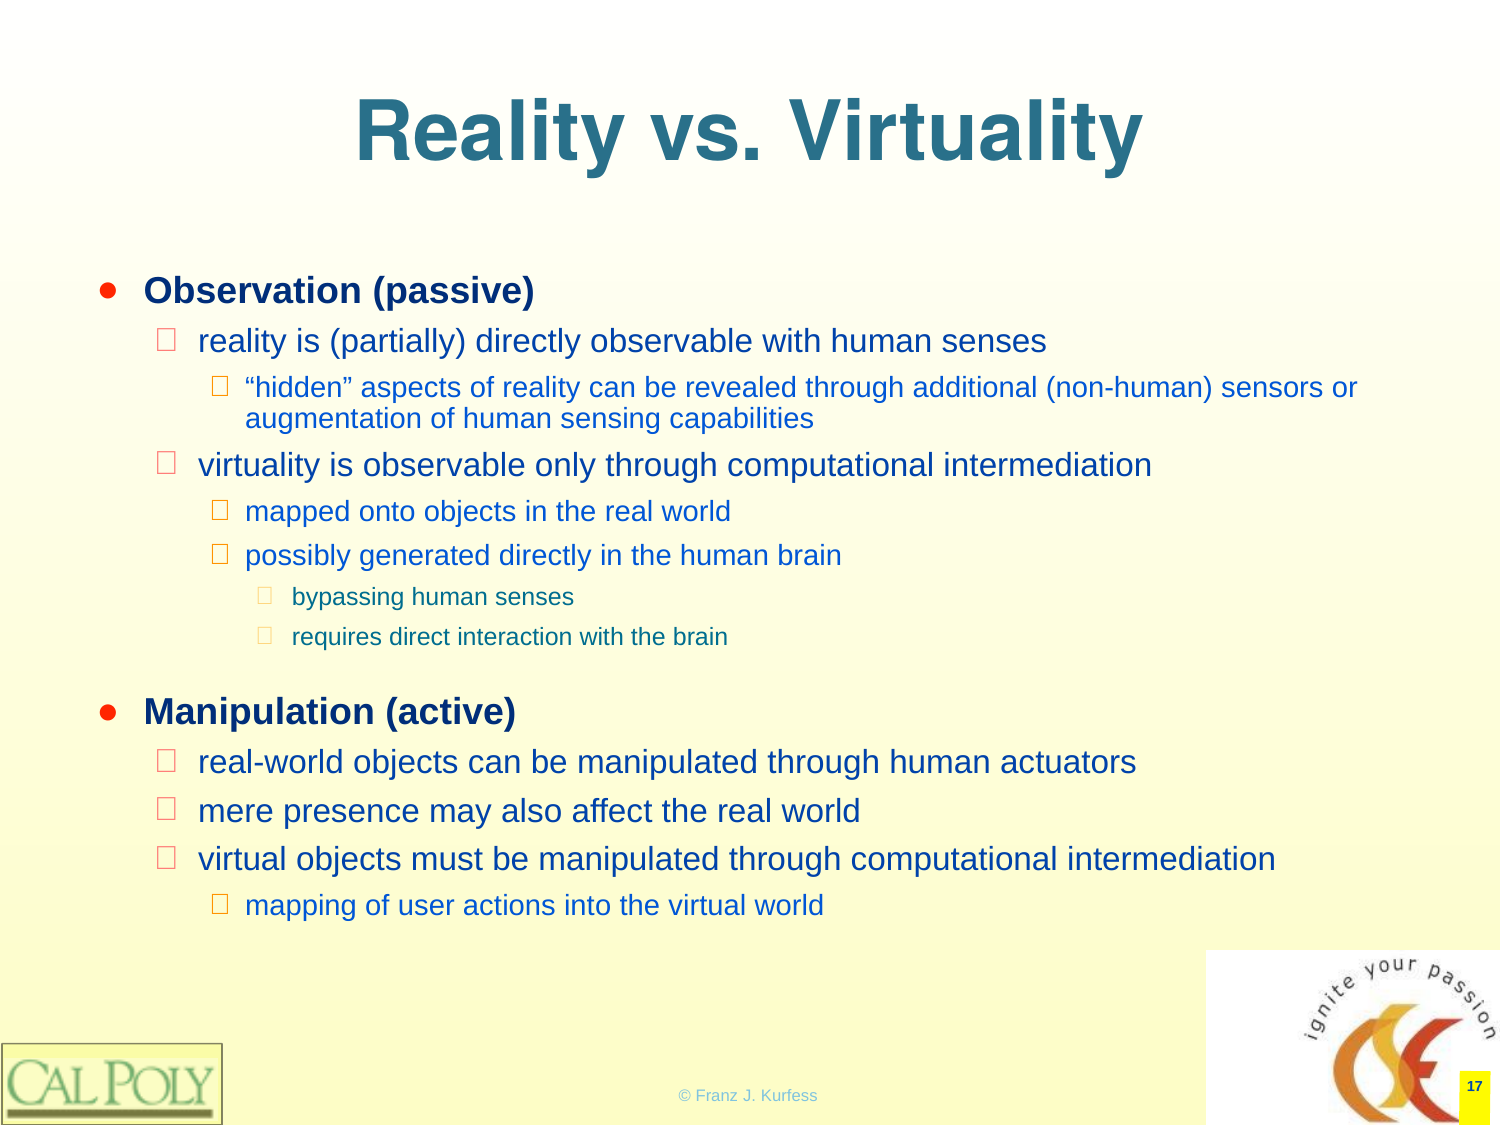

# Reality vs. Virtuality
Observation (passive)
reality is (partially) directly observable with human senses
“hidden” aspects of reality can be revealed through additional (non-human) sensors or augmentation of human sensing capabilities
virtuality is observable only through computational intermediation
mapped onto objects in the real world
possibly generated directly in the human brain
bypassing human senses
requires direct interaction with the brain
Manipulation (active)
real-world objects can be manipulated through human actuators
mere presence may also affect the real world
virtual objects must be manipulated through computational intermediation
mapping of user actions into the virtual world
17